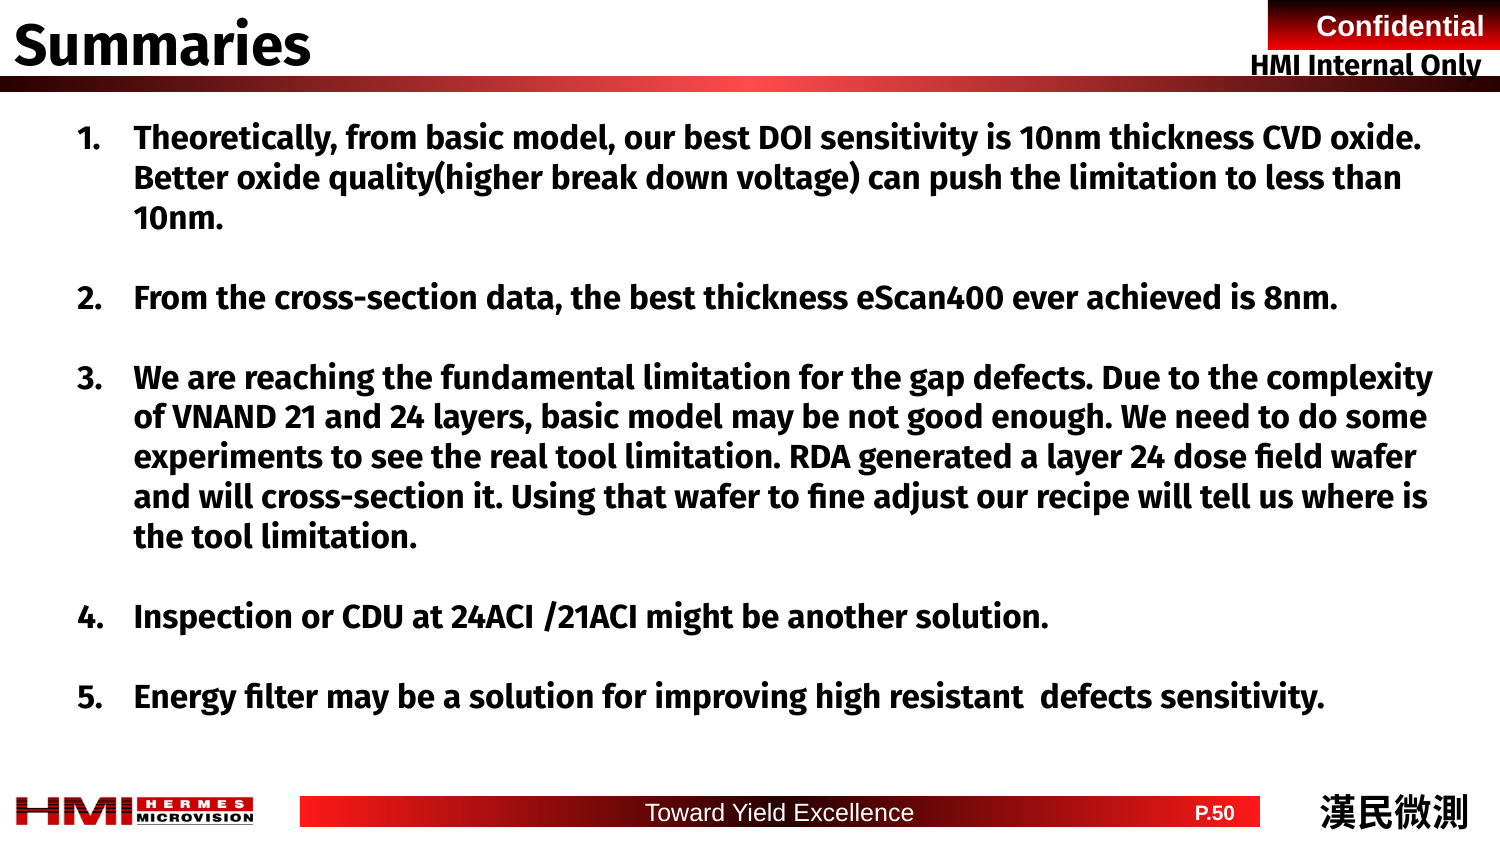

Summaries
Theoretically, from basic model, our best DOI sensitivity is 10nm thickness CVD oxide. Better oxide quality(higher break down voltage) can push the limitation to less than 10nm.
From the cross-section data, the best thickness eScan400 ever achieved is 8nm.
We are reaching the fundamental limitation for the gap defects. Due to the complexity of VNAND 21 and 24 layers, basic model may be not good enough. We need to do some experiments to see the real tool limitation. RDA generated a layer 24 dose field wafer and will cross-section it. Using that wafer to fine adjust our recipe will tell us where is the tool limitation.
Inspection or CDU at 24ACI /21ACI might be another solution.
Energy filter may be a solution for improving high resistant  defects sensitivity.